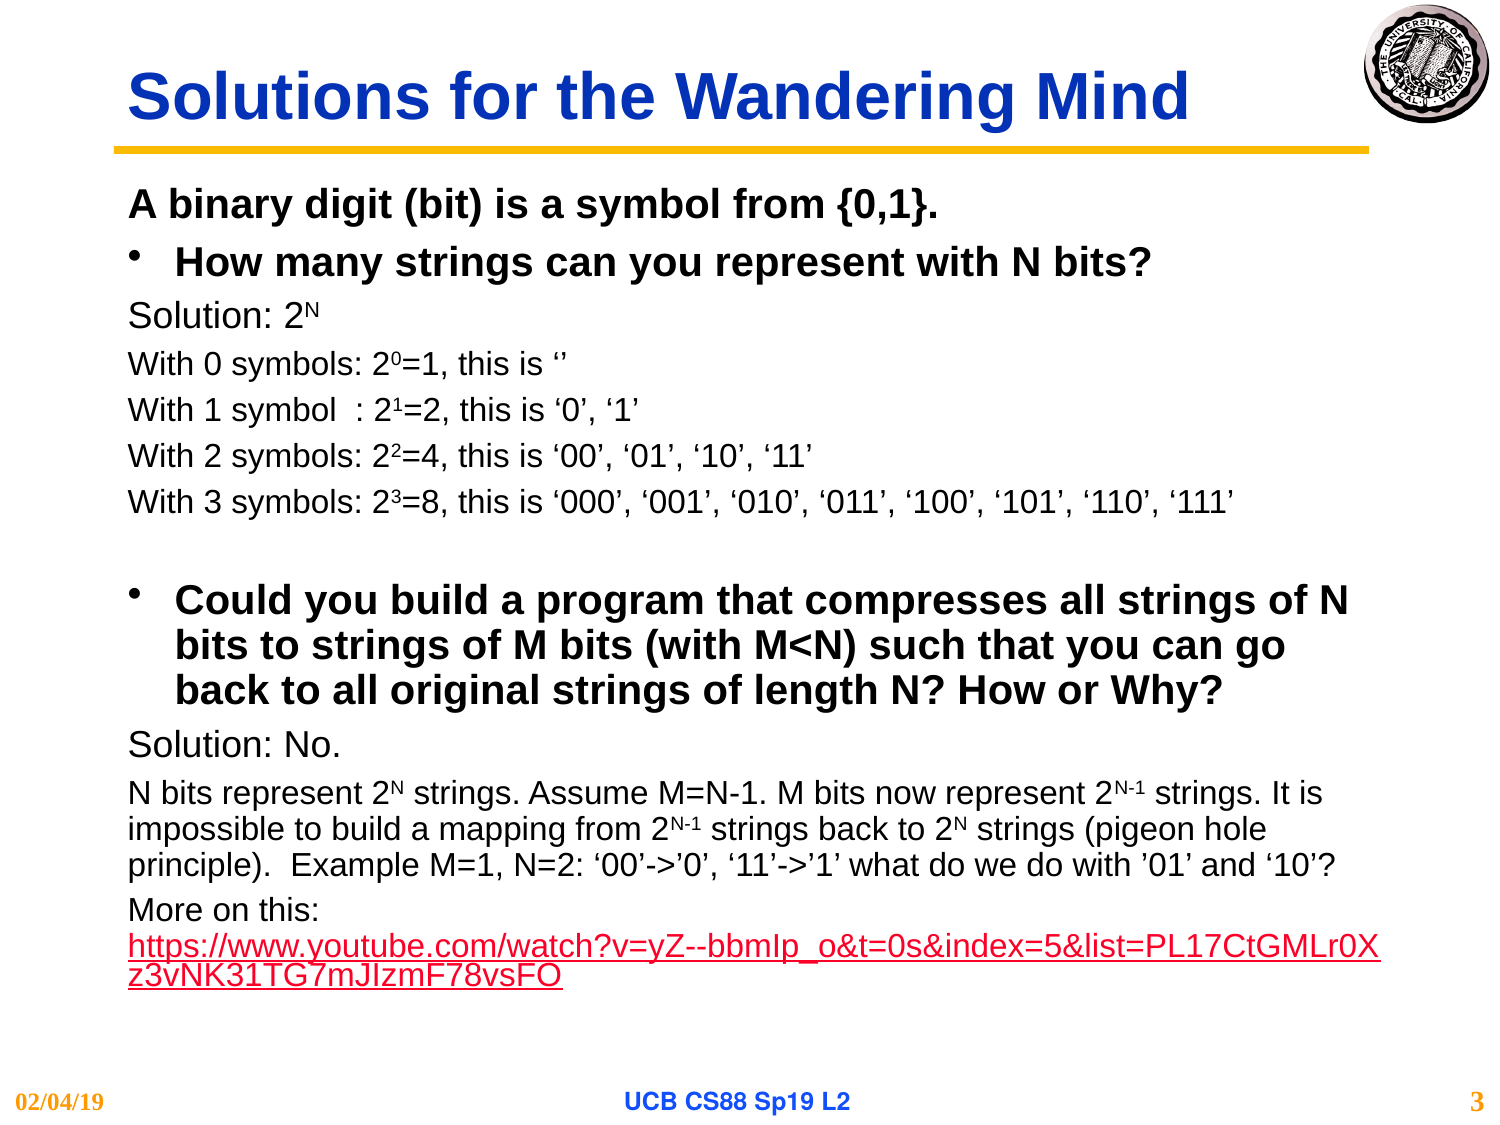

# Solutions for the Wandering Mind
A binary digit (bit) is a symbol from {0,1}.
How many strings can you represent with N bits?
Solution: 2N
With 0 symbols: 20=1, this is ‘’
With 1 symbol  : 21=2, this is ‘0’, ‘1’
With 2 symbols: 22=4, this is ‘00’, ‘01’, ‘10’, ‘11’
With 3 symbols: 23=8, this is ‘000’, ‘001’, ‘010’, ‘011’, ‘100’, ‘101’, ‘110’, ‘111’

Could you build a program that compresses all strings of N bits to strings of M bits (with M<N) such that you can go back to all original strings of length N? How or Why?
Solution: No.
N bits represent 2N strings. Assume M=N-1. M bits now represent 2N-1 strings. It is impossible to build a mapping from 2N-1 strings back to 2N strings (pigeon hole principle).  Example M=1, N=2: ‘00’->’0’, ‘11’->’1’ what do we do with ’01’ and ‘10’?
More on this: https://www.youtube.com/watch?v=yZ--bbmIp_o&t=0s&index=5&list=PL17CtGMLr0Xz3vNK31TG7mJIzmF78vsFO

02/04/19
UCB CS88 Sp19 L2
3